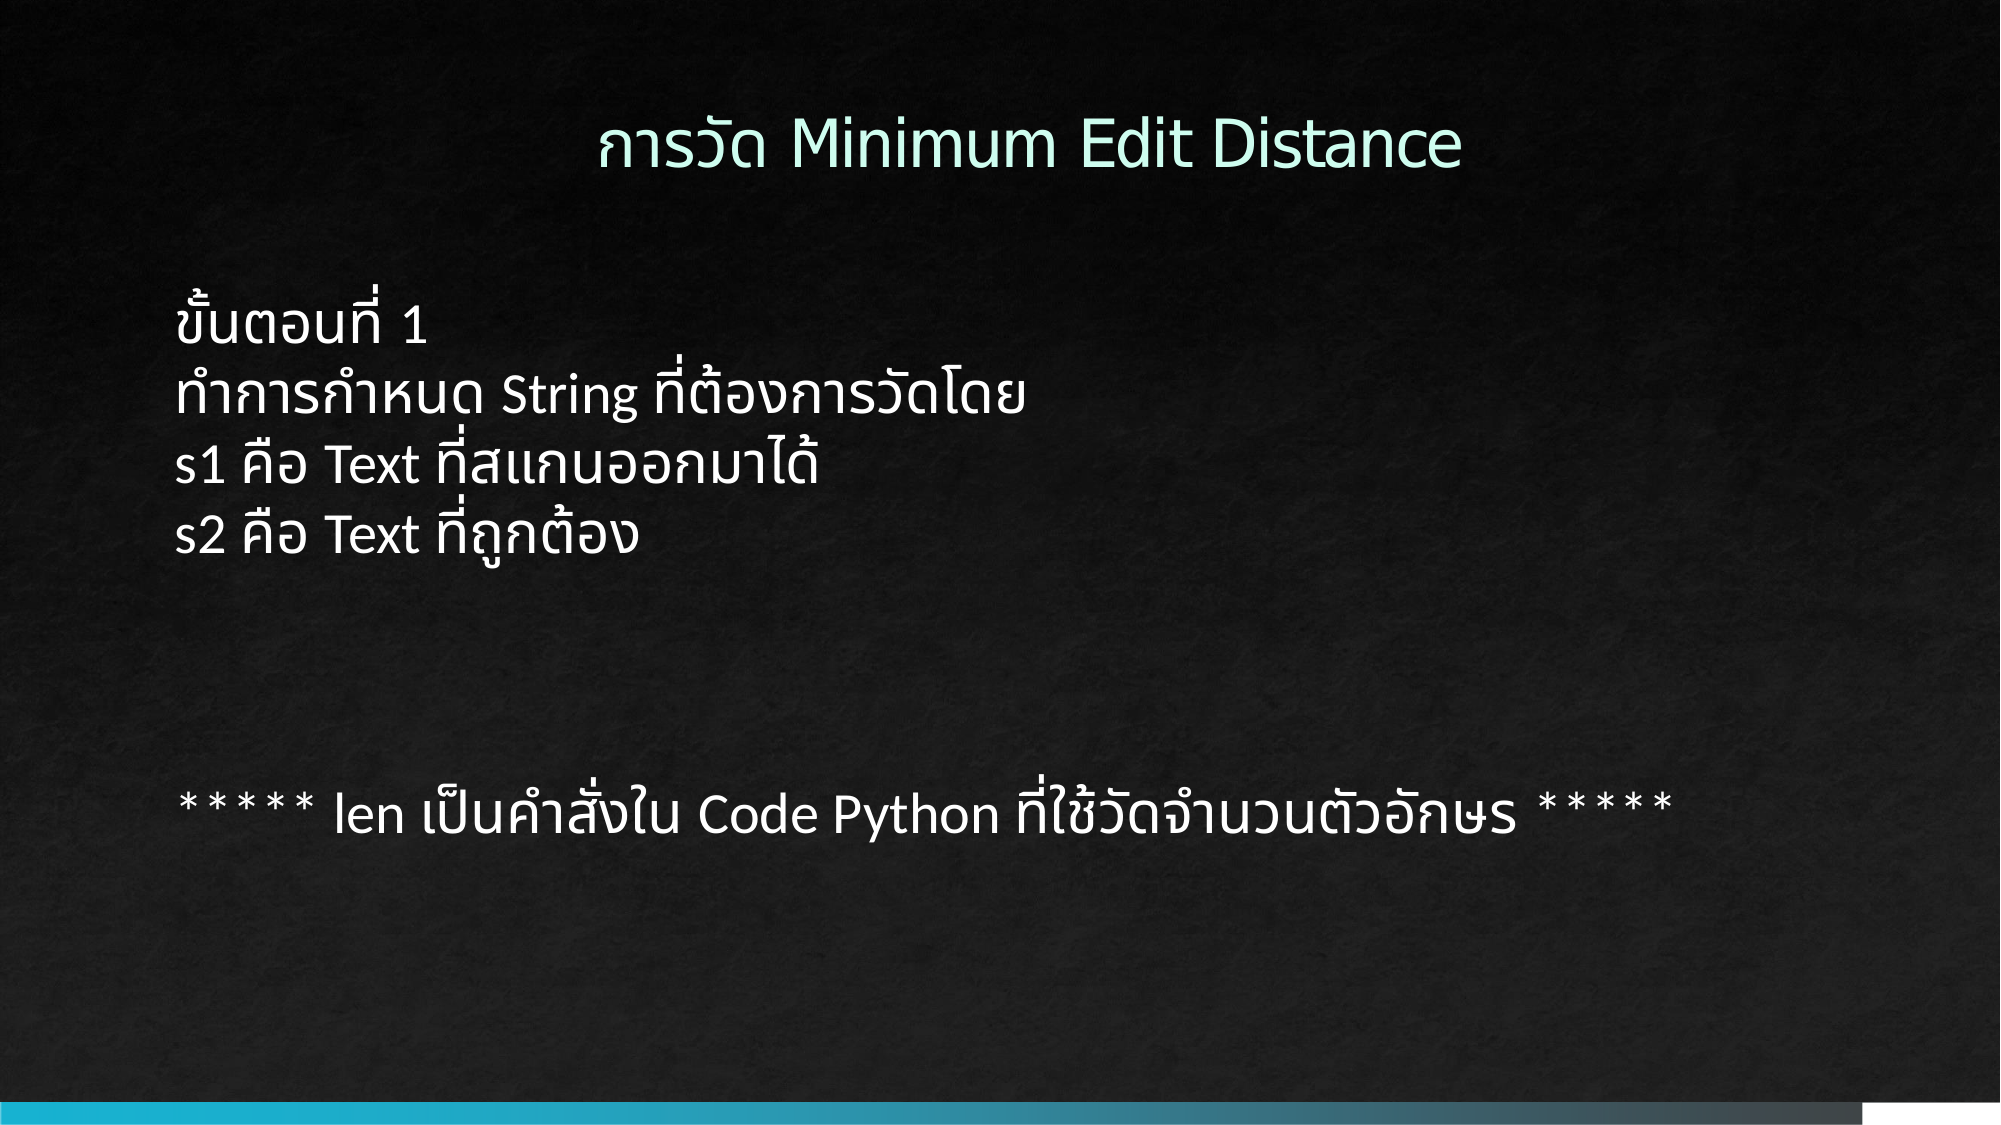

การวัด Minimum Edit Distance

ขั้นตอนที่ 1
ทำการกำหนด String ที่ต้องการวัดโดย
s1 คือ Text ที่สแกนออกมาได้
s2 คือ Text ที่ถูกต้อง

***** len เป็นคำสั่งใน Code Python ที่ใช้วัดจำนวนตัวอักษร *****